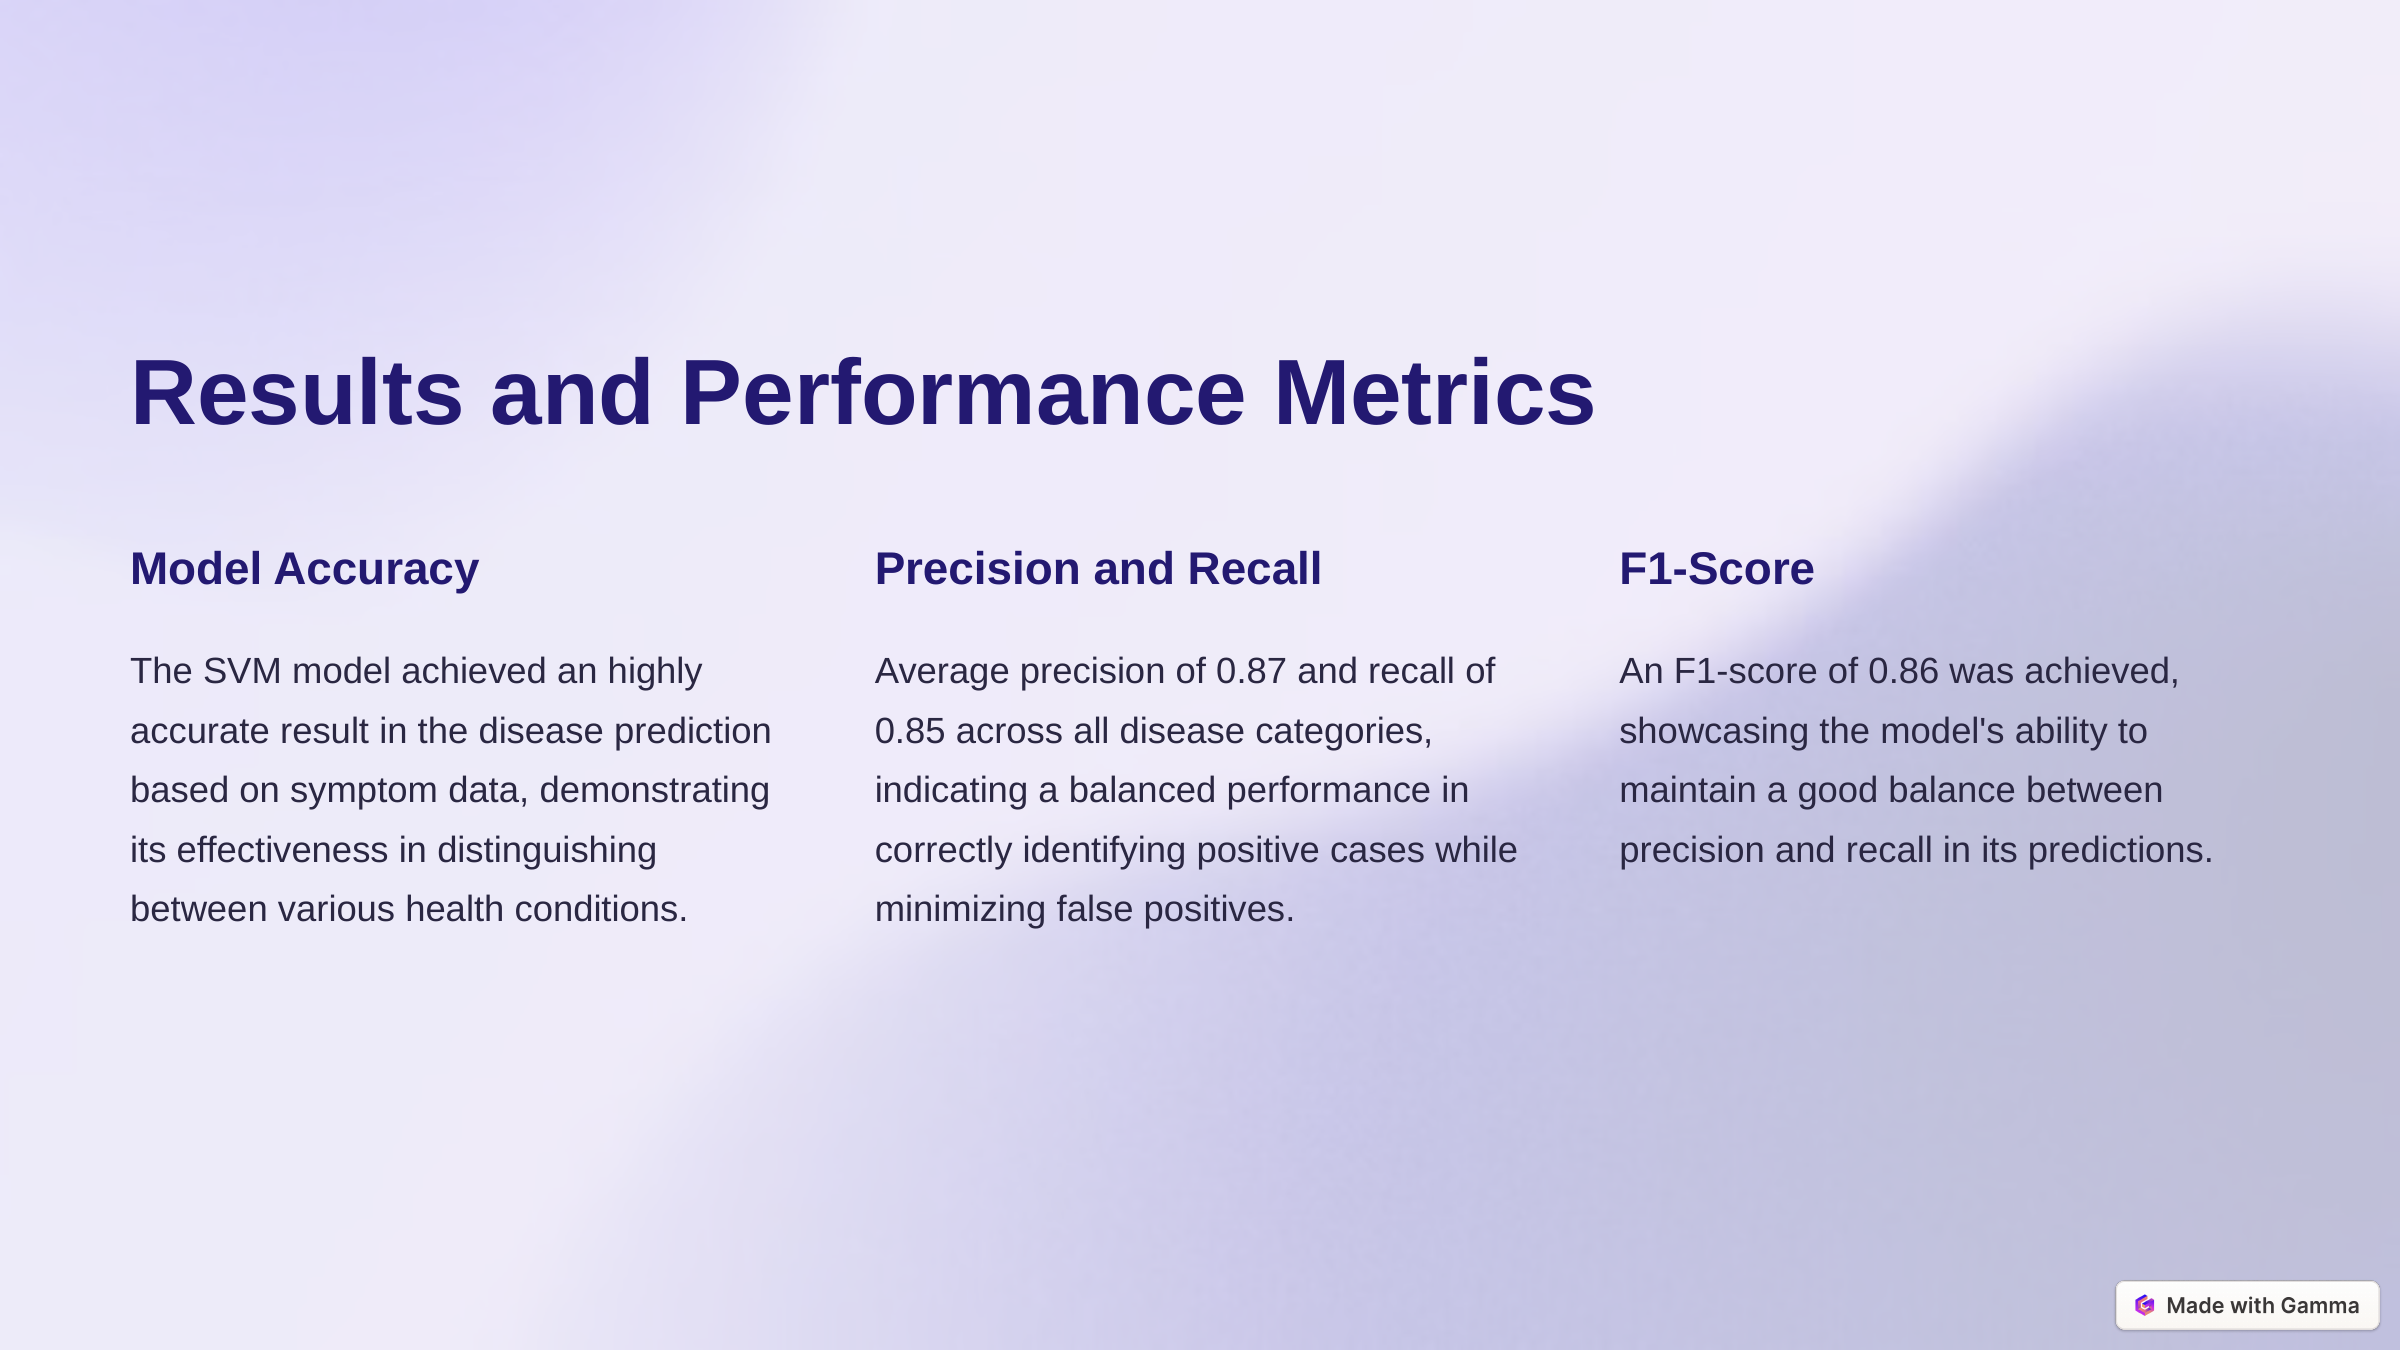

Results and Performance Metrics
Model Accuracy
Precision and Recall
F1-Score
The SVM model achieved an highly accurate result in the disease prediction based on symptom data, demonstrating its effectiveness in distinguishing between various health conditions.
Average precision of 0.87 and recall of 0.85 across all disease categories, indicating a balanced performance in correctly identifying positive cases while minimizing false positives.
An F1-score of 0.86 was achieved, showcasing the model's ability to maintain a good balance between precision and recall in its predictions.